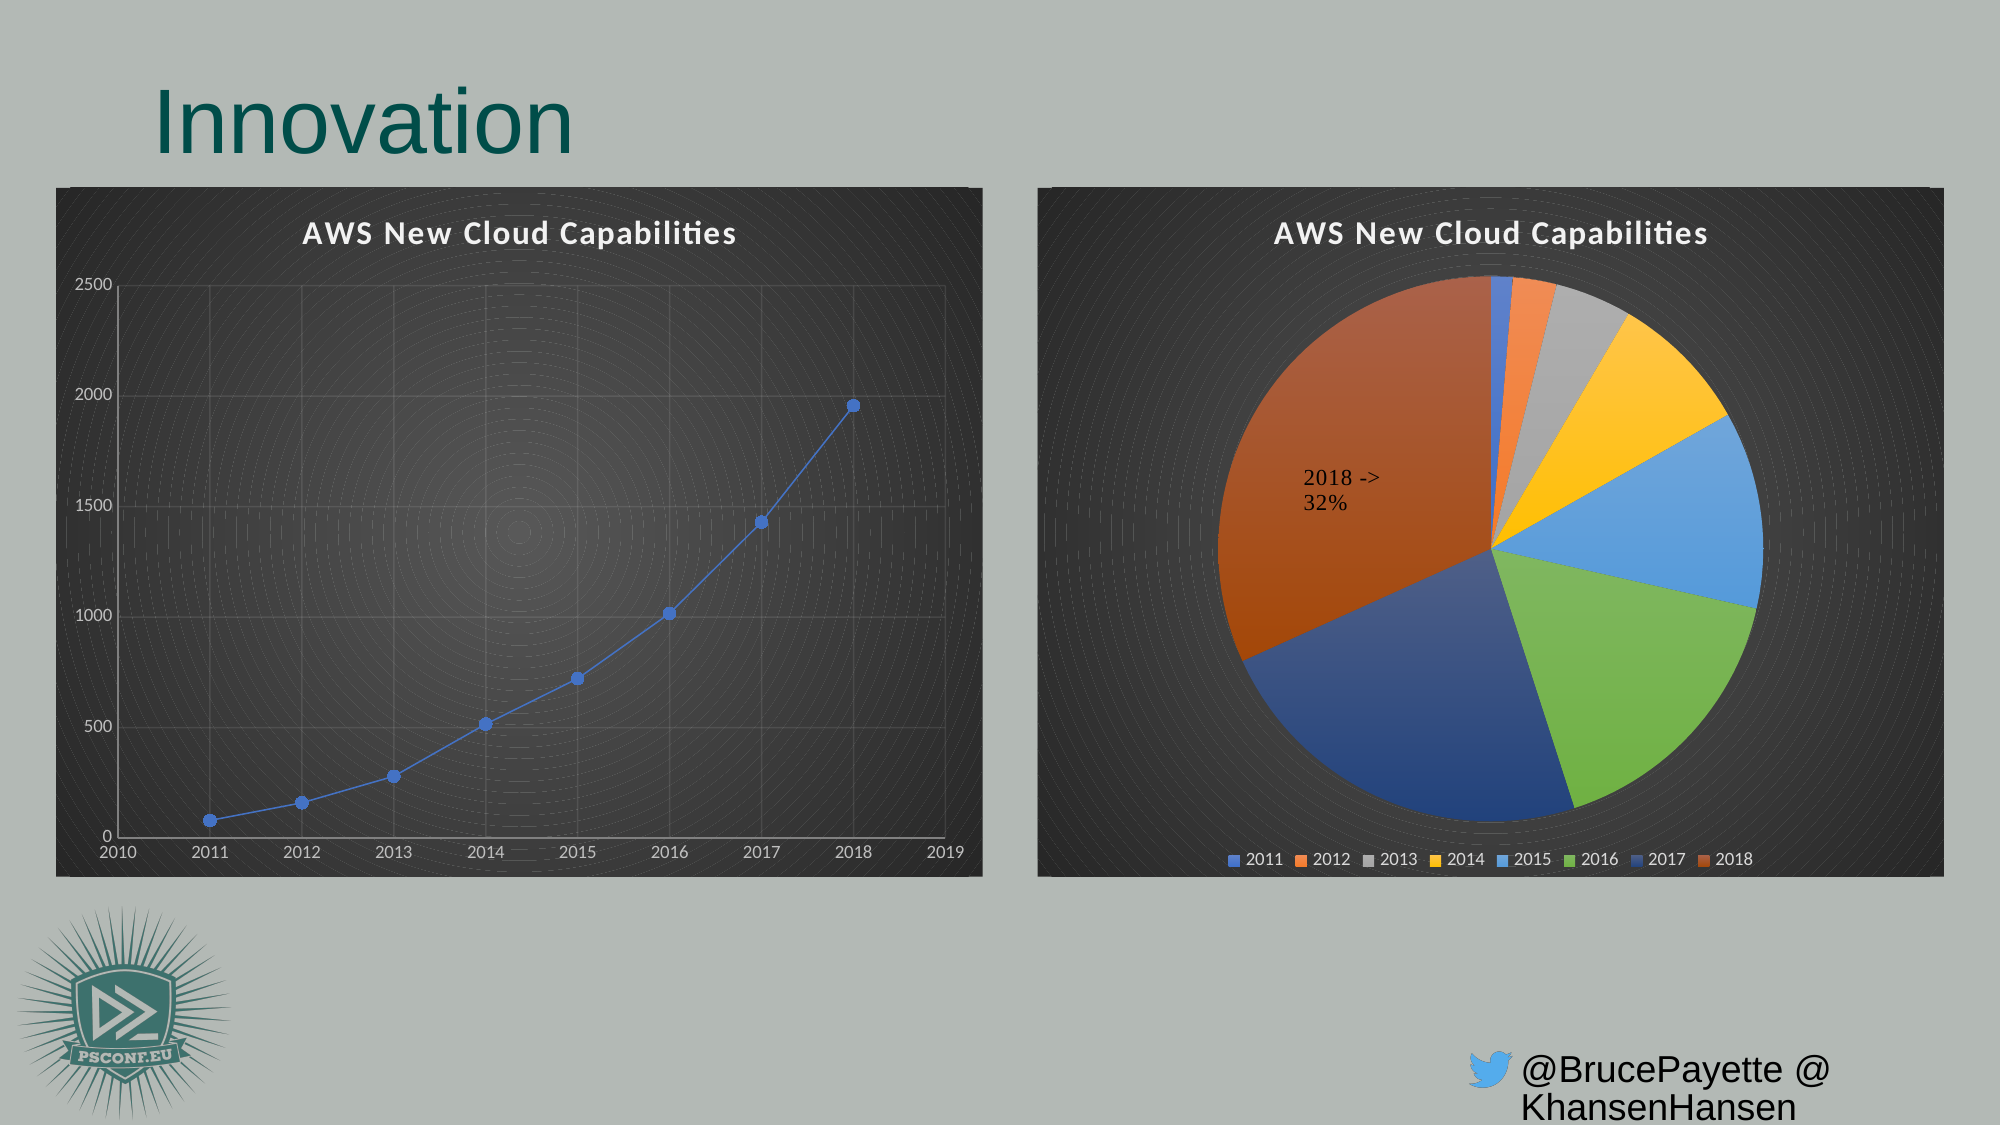

# Innovation

### Chart: AWS New Cloud Capabilities

| Category | Cloud Capabilities |
|---|---|

### Chart: AWS New Cloud Capabilities

| Category | Cloud Capabilities |
|---|---|
| 2011 | 80.0 |
| 2012 | 160.0 |
| 2013 | 280.0 |
| 2014 | 516.0 |
| 2015 | 722.0 |
| 2016 | 1017.0 |
| 2017 | 1430.0 |
| 2018 | 1957.0 |
@BrucePayette @KhansenHansen